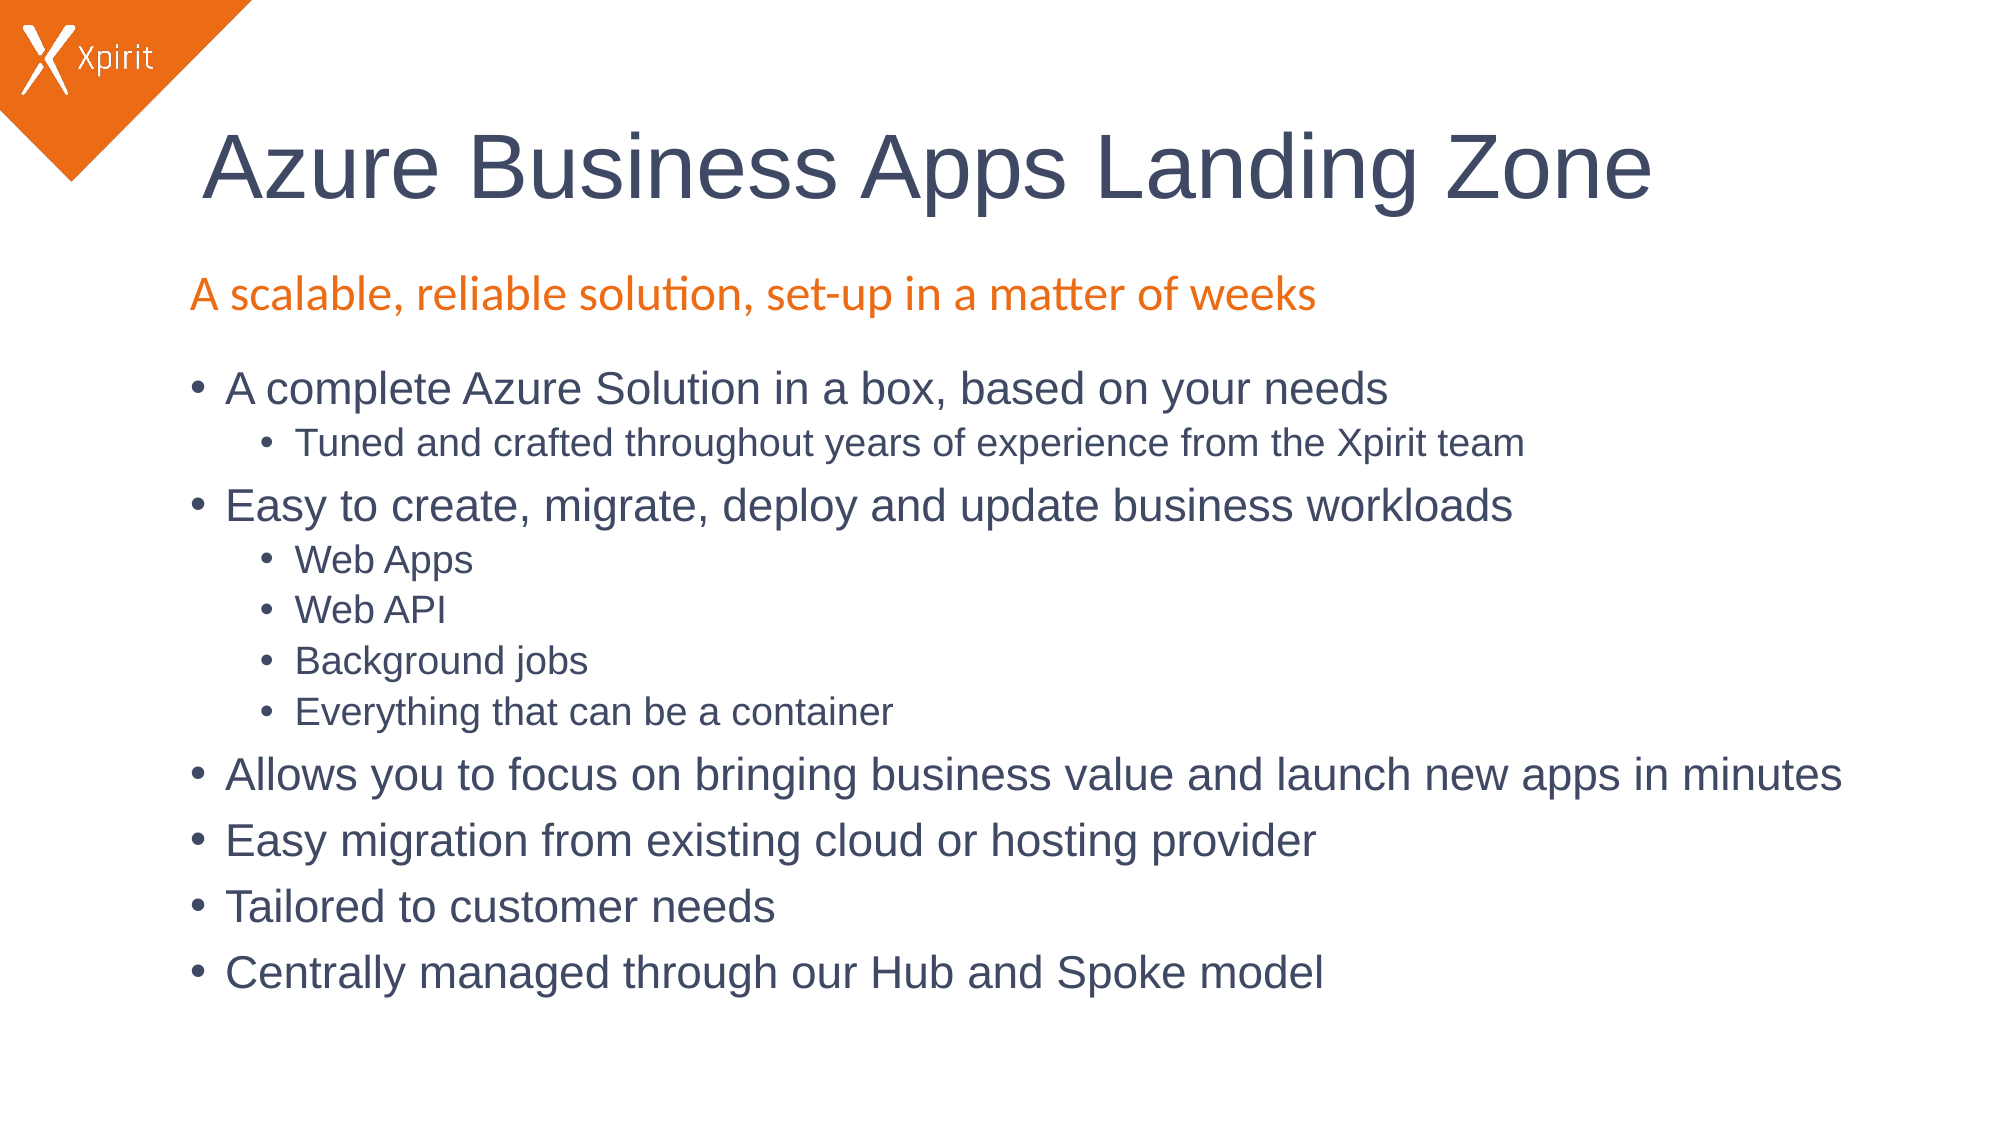

# Azure Business Apps Landing Zone
A scalable, reliable solution, set-up in a matter of weeks
A complete Azure Solution in a box, based on your needs
Tuned and crafted throughout years of experience from the Xpirit team
Easy to create, migrate, deploy and update business workloads
Web Apps
Web API
Background jobs
Everything that can be a container
Allows you to focus on bringing business value and launch new apps in minutes
Easy migration from existing cloud or hosting provider
Tailored to customer needs
Centrally managed through our Hub and Spoke model